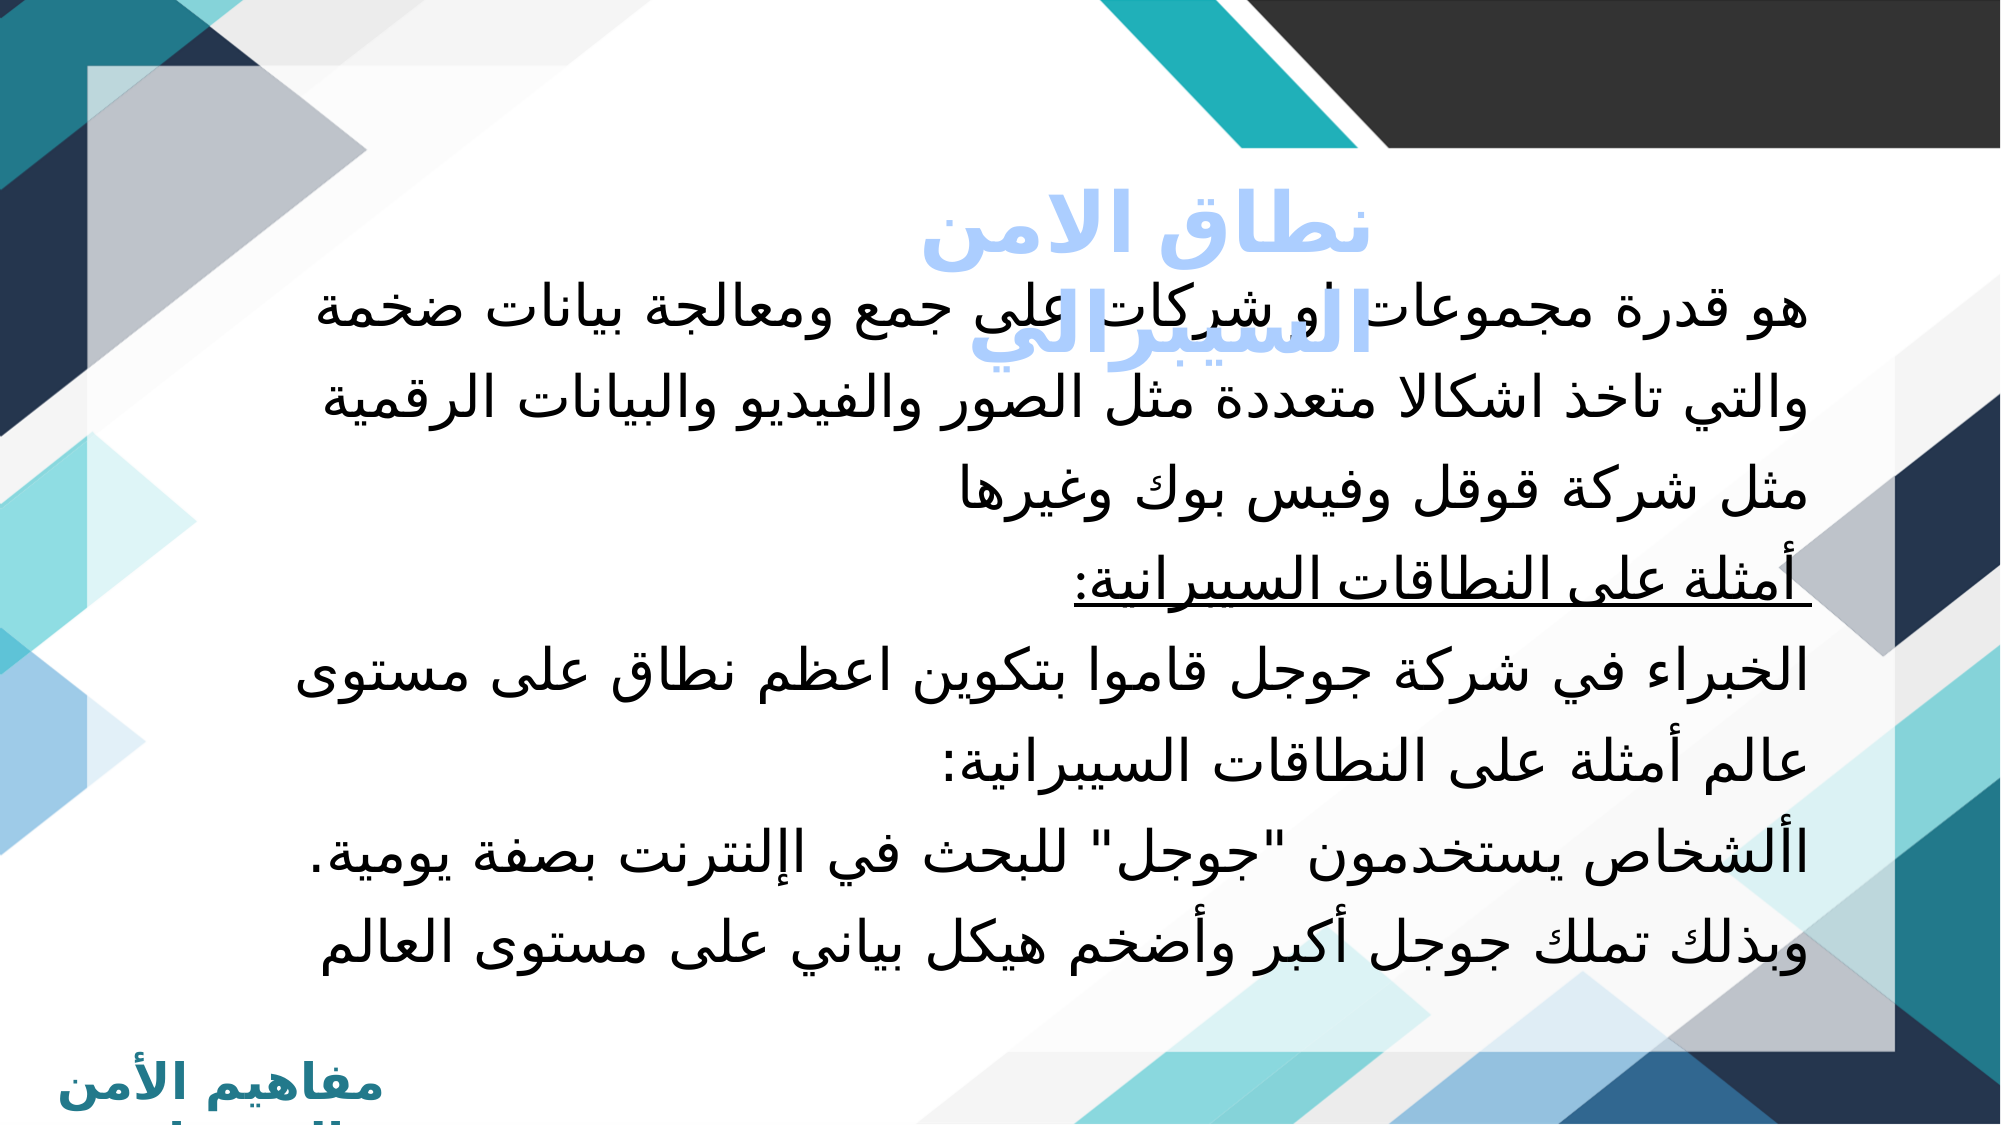

نطاق الامن السيبرالي
هو قدرة مجموعات او شركات على جمع ومعالجة بيانات ضخمة والتي تاخذ اشكالا متعددة مثل الصور والفيديو والبيانات الرقمية
مثل شركة قوقل وفيس بوك وغيرها
 أمثلة على النطاقات السيبرانية:
الخبراء في شركة جوجل قاموا بتكوين اعظم نطاق على مستوى عالم أمثلة على النطاقات السيبرانية:
األشخاص يستخدمون "جوجل" للبحث في اإلنترنت بصفة يومية. وبذلك تملك جوجل أكبر وأضخم هيكل بياني على مستوى العالم
5